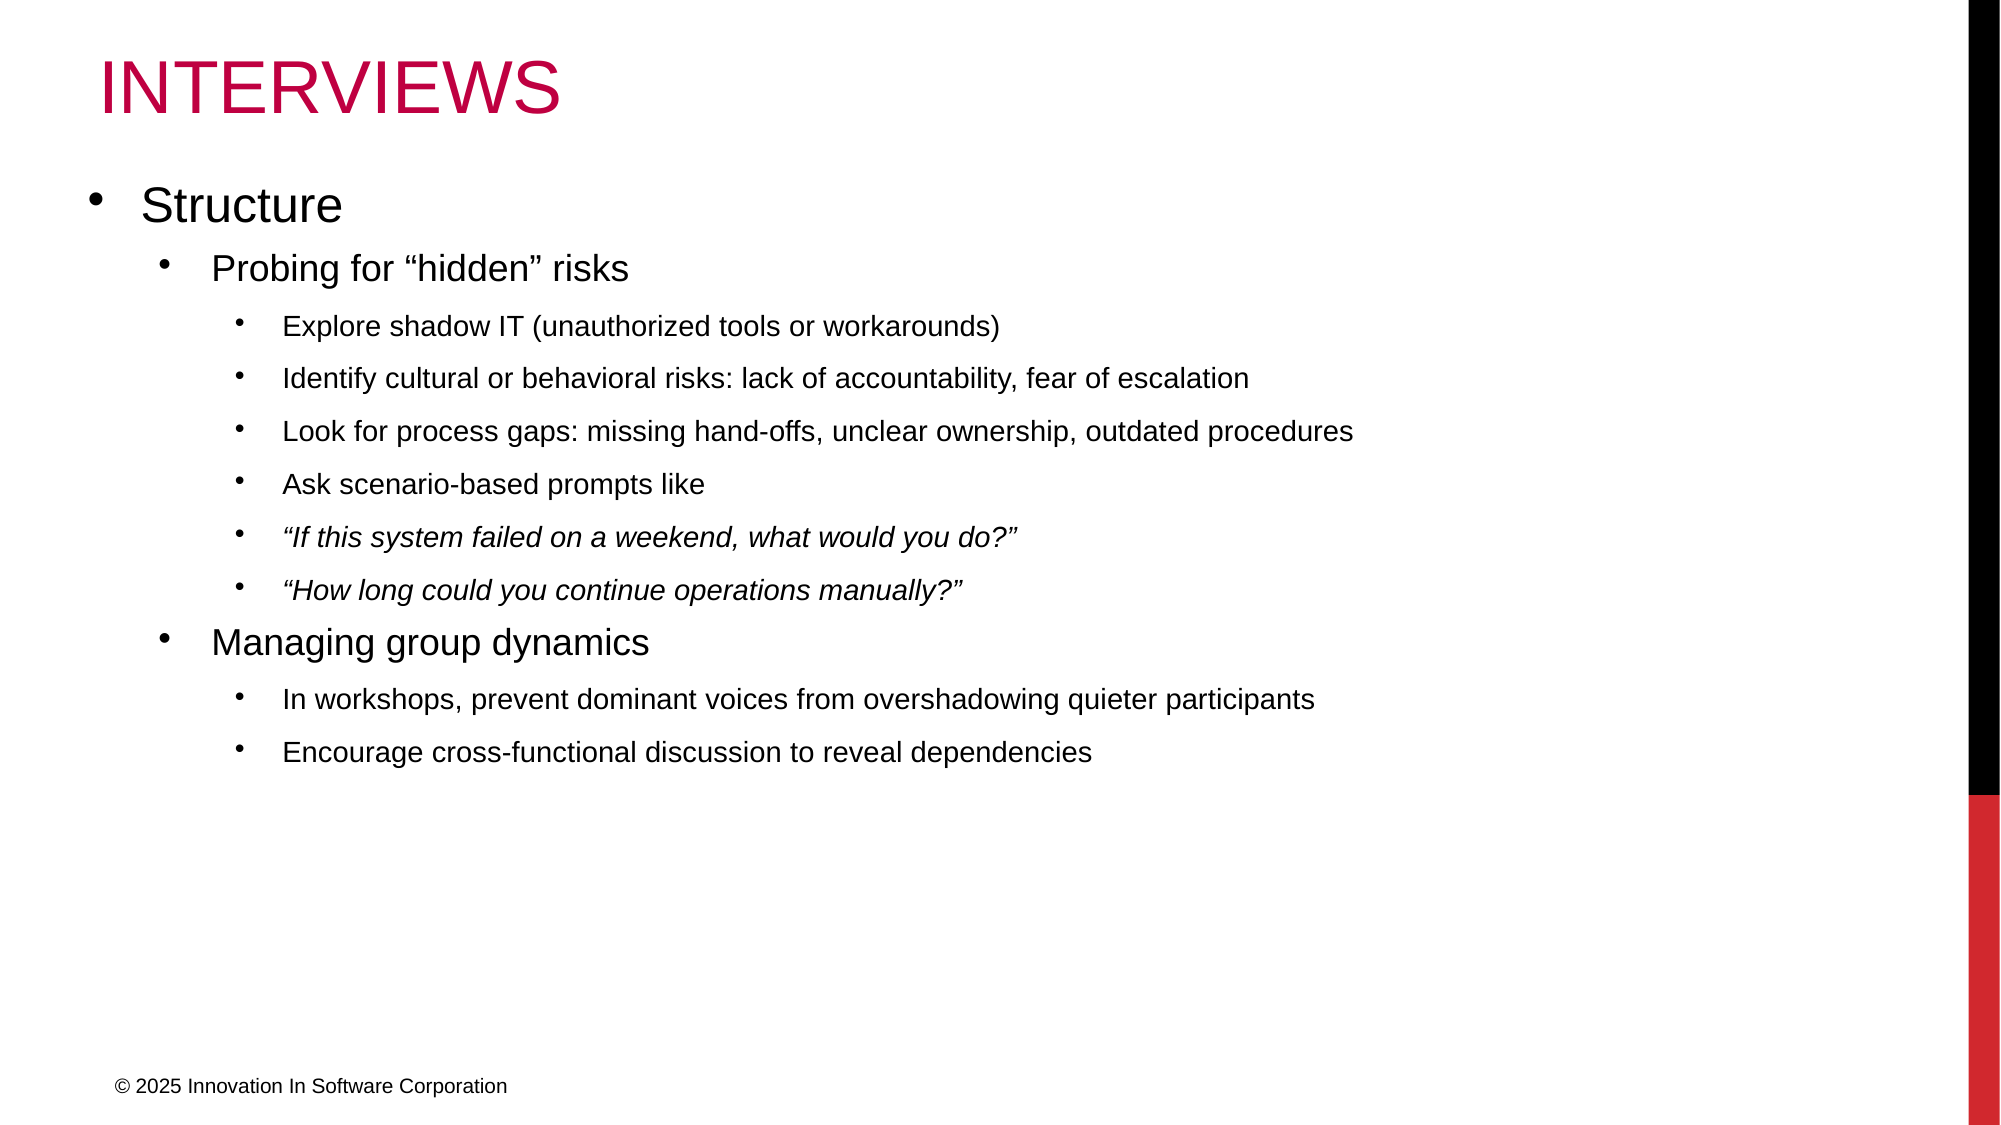

# interviews
Structure
Probing for “hidden” risks
Explore shadow IT (unauthorized tools or workarounds)
Identify cultural or behavioral risks: lack of accountability, fear of escalation
Look for process gaps: missing hand-offs, unclear ownership, outdated procedures
Ask scenario-based prompts like
“If this system failed on a weekend, what would you do?”
“How long could you continue operations manually?”
Managing group dynamics
In workshops, prevent dominant voices from overshadowing quieter participants
Encourage cross-functional discussion to reveal dependencies
© 2025 Innovation In Software Corporation